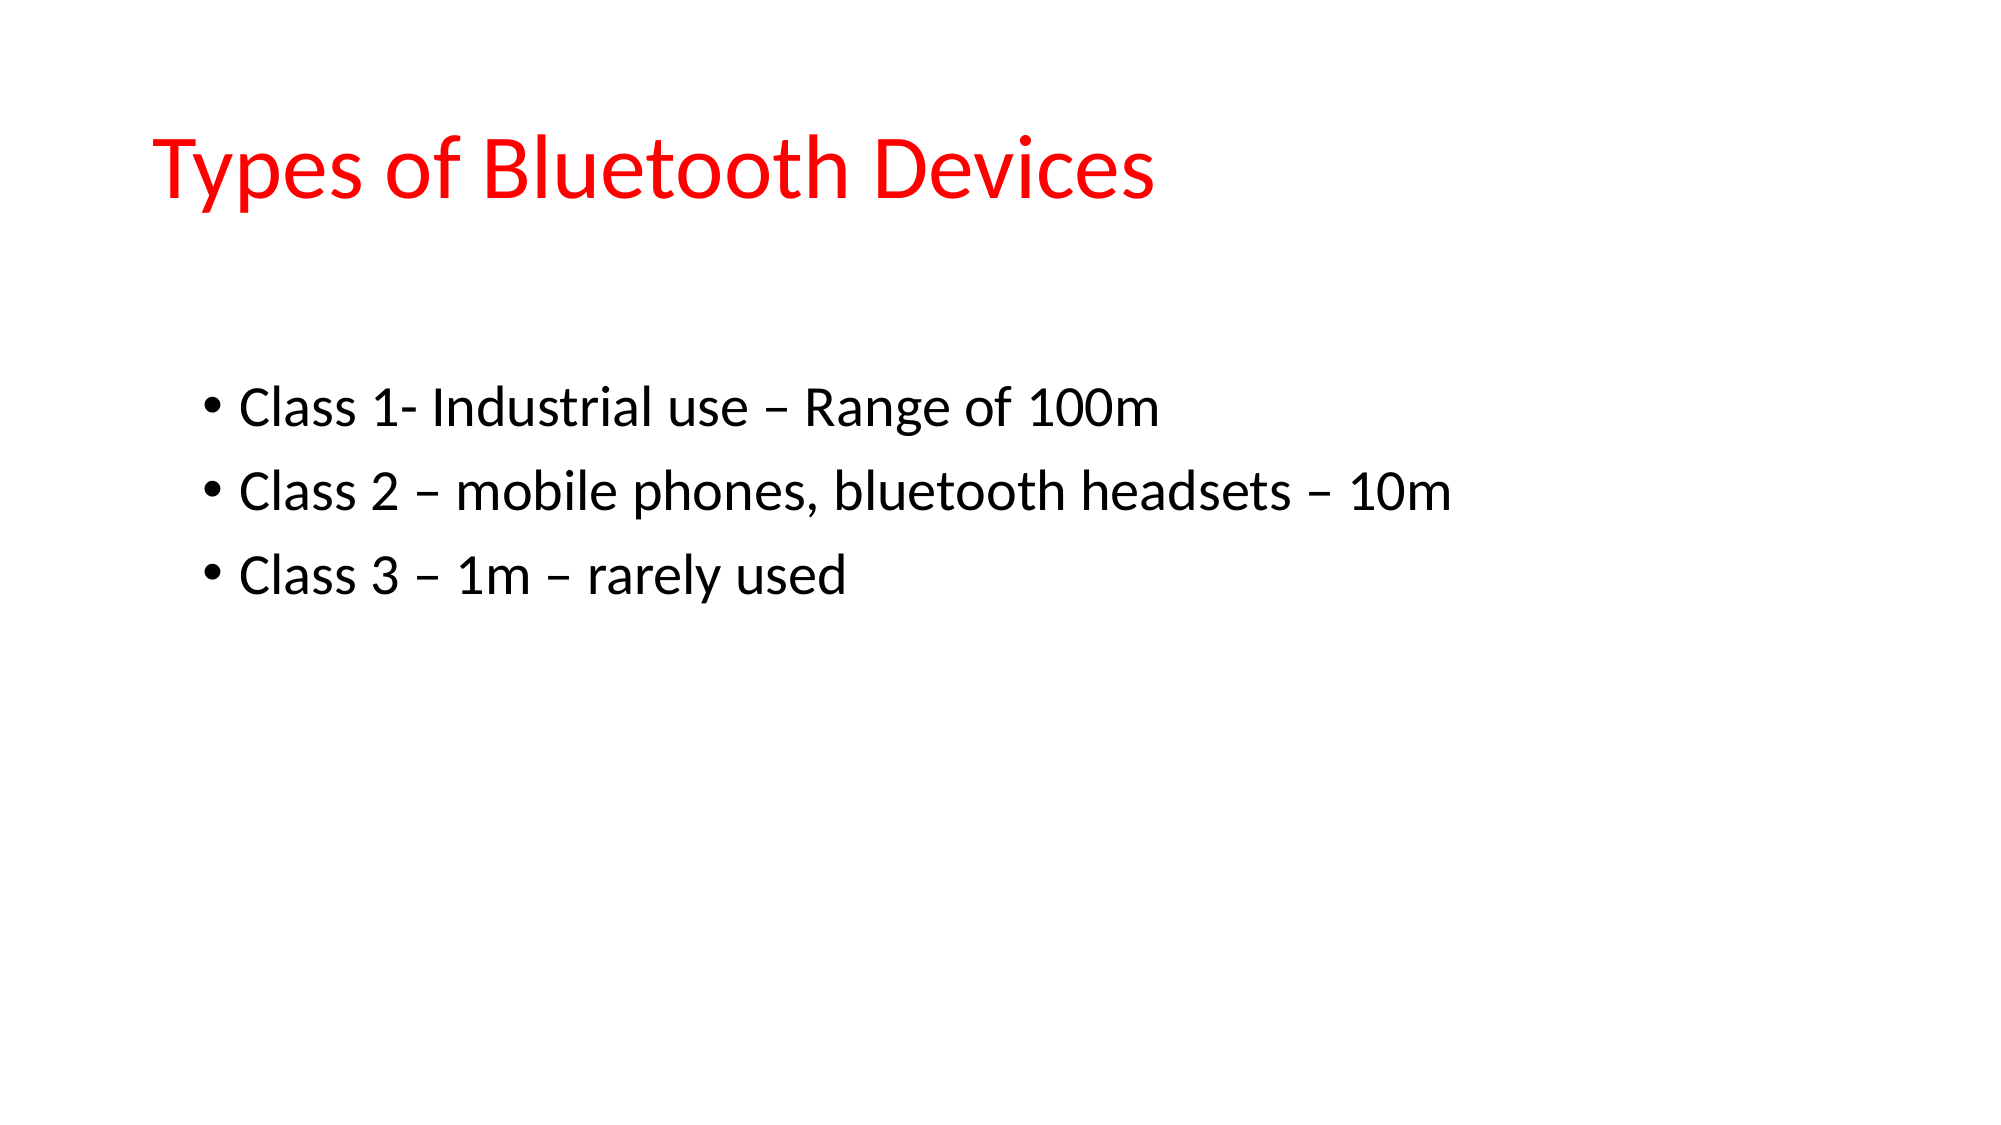

# Types of Bluetooth Devices
Class 1- Industrial use – Range of 100m
Class 2 – mobile phones, bluetooth headsets – 10m
Class 3 – 1m – rarely used